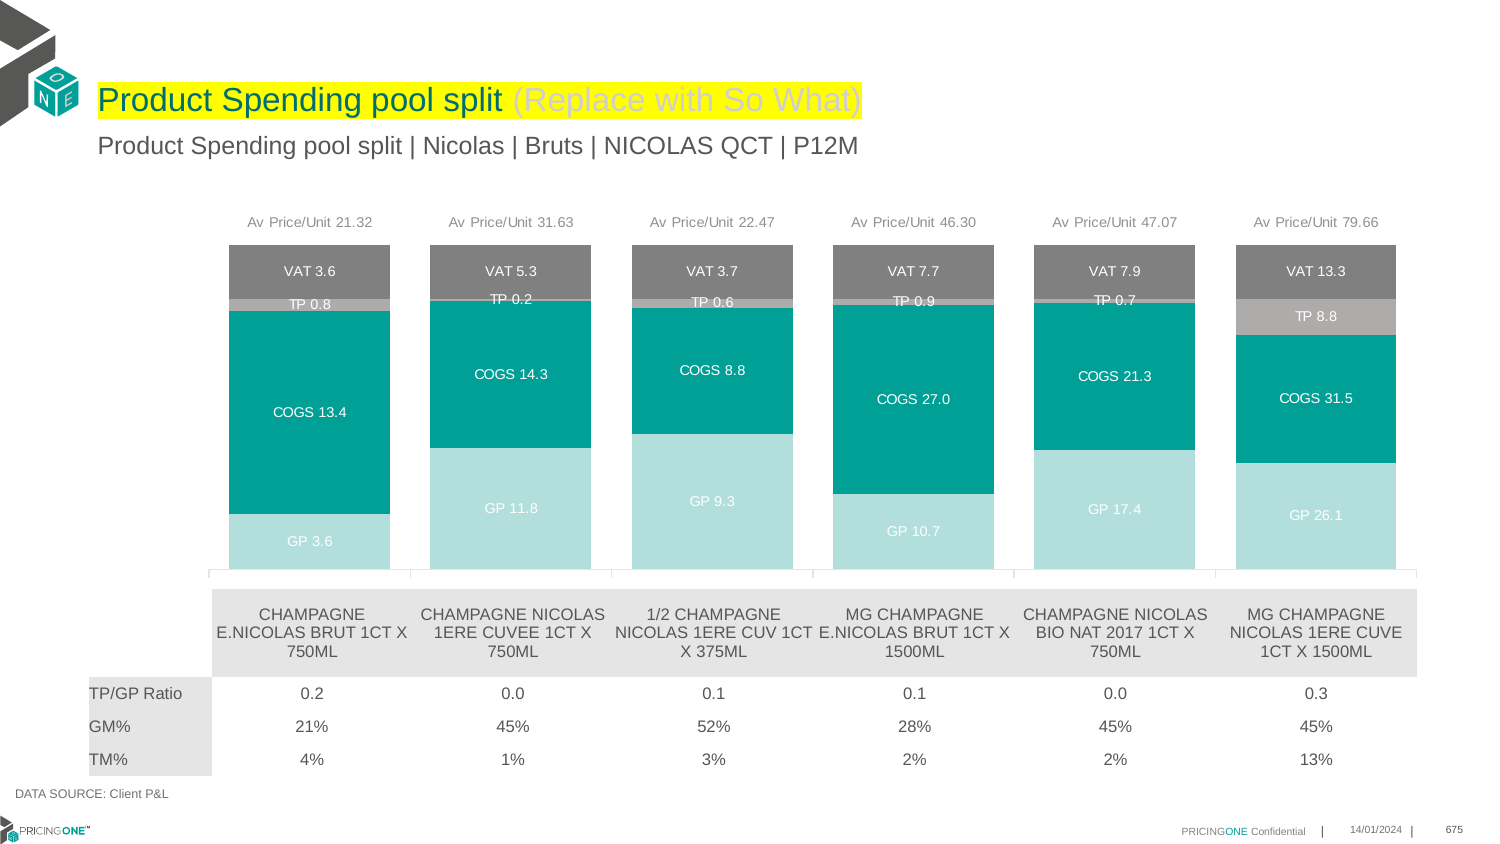

# Product Spending pool split (Replace with So What)
Product Spending pool split | Nicolas | Bruts | NICOLAS QCT | P12M

### Chart

| Category | GP | COGS | TP | VAT |
|---|---|---|---|---|
| Av Price/Unit 21.32 | 3.603317908750651 | 13.404927071587625 | 0.7623998294404721 | 3.5541289619557466 |
| Av Price/Unit 31.63 | 11.829621929824562 | 14.325512865497075 | 0.20329600389863245 | 5.2716861598440525 |
| Av Price/Unit 22.47 | 9.349110749185666 | 8.766052117263843 | 0.6090499457111846 | 3.7448425624321398 |
| Av Price/Unit 46.30 | 10.713611764705881 | 26.998823529411762 | 0.8700810457516397 | 7.716503267973853 |
| Av Price/Unit 47.07 | 17.406 | 21.344 | 0.6515151515151558 | 7.880303030303027 |
| Av Price/Unit 79.66 | 26.0915 | 31.530999999999995 | 8.802938596491238 | 13.285087719298238 |
|  | CHAMPAGNE E.NICOLAS BRUT 1CT X 750ML | CHAMPAGNE NICOLAS 1ERE CUVEE 1CT X 750ML | 1/2 CHAMPAGNE NICOLAS 1ERE CUV 1CT X 375ML | MG CHAMPAGNE E.NICOLAS BRUT 1CT X 1500ML | CHAMPAGNE NICOLAS BIO NAT 2017 1CT X 750ML | MG CHAMPAGNE NICOLAS 1ERE CUVE 1CT X 1500ML |
| --- | --- | --- | --- | --- | --- | --- |
| TP/GP Ratio | 0.2 | 0.0 | 0.1 | 0.1 | 0.0 | 0.3 |
| GM% | 21% | 45% | 52% | 28% | 45% | 45% |
| TM% | 4% | 1% | 3% | 2% | 2% | 13% |
DATA SOURCE: Client P&L

14/01/2024
675